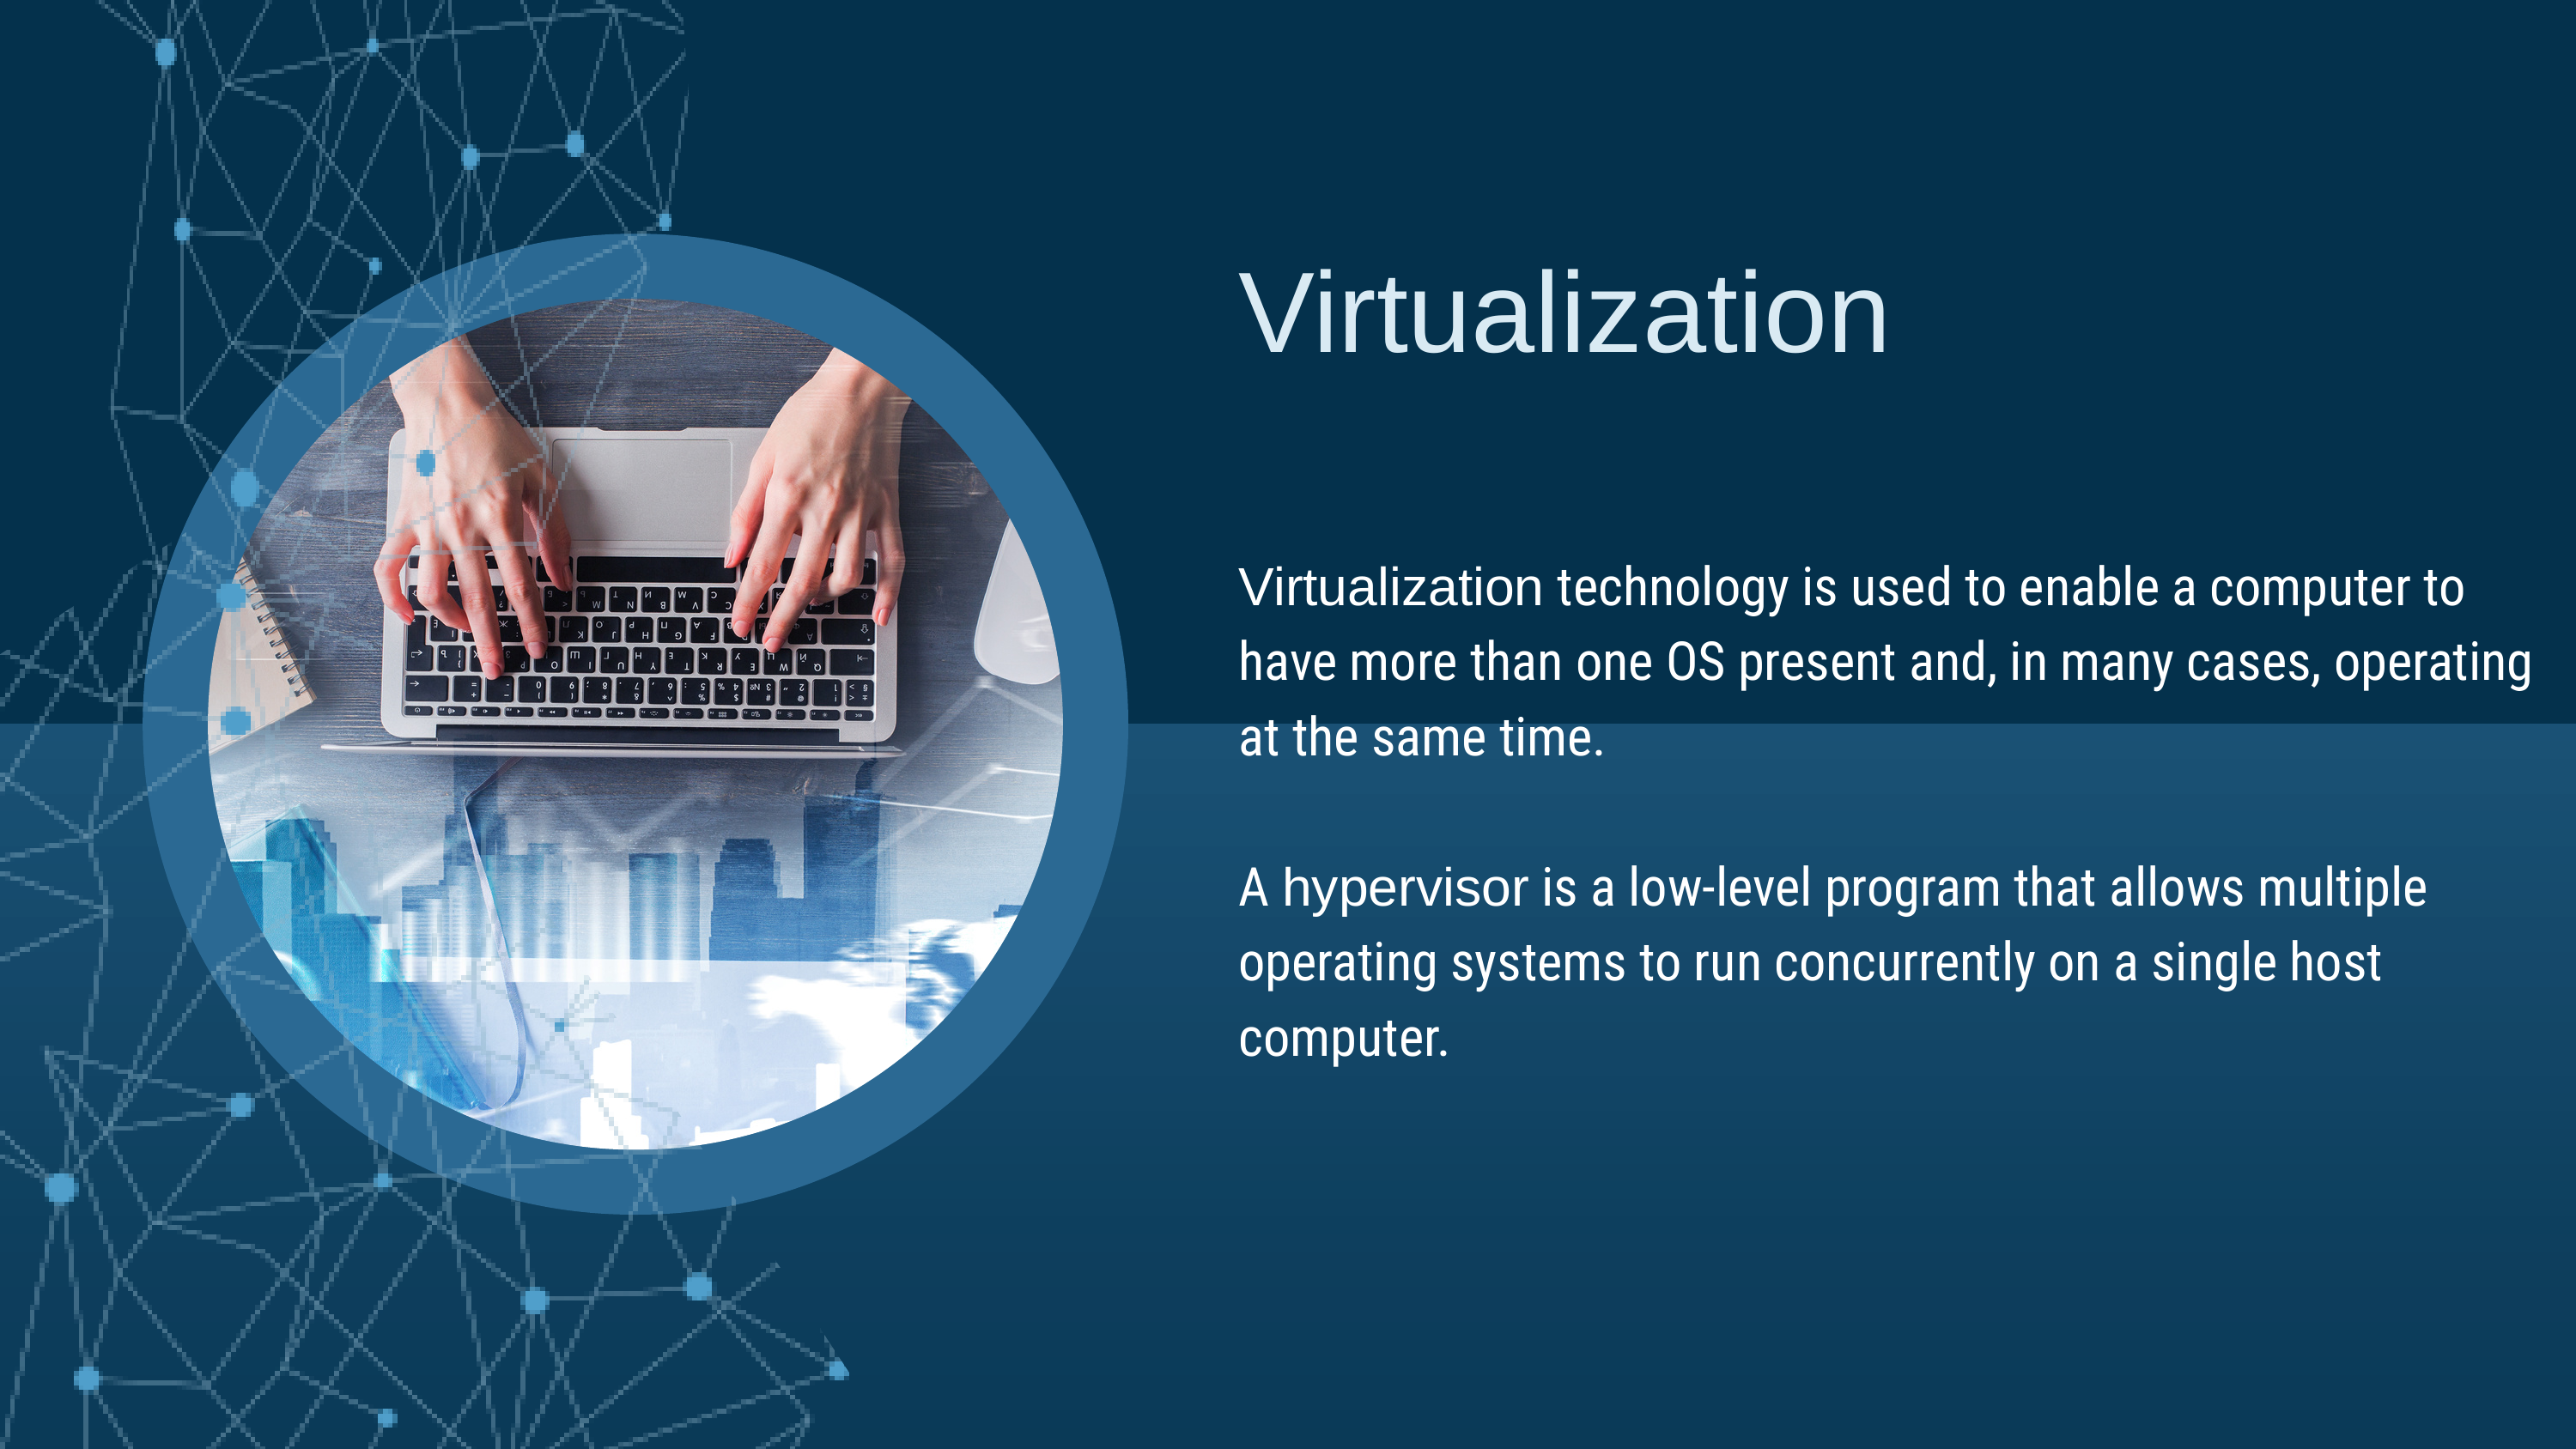

Virtualization

Virtualization technology is used to enable a computer to have more than one OS present and, in many cases, operating at the same time.

A hypervisor is a low-level program that allows multiple operating systems to run concurrently on a single host computer.